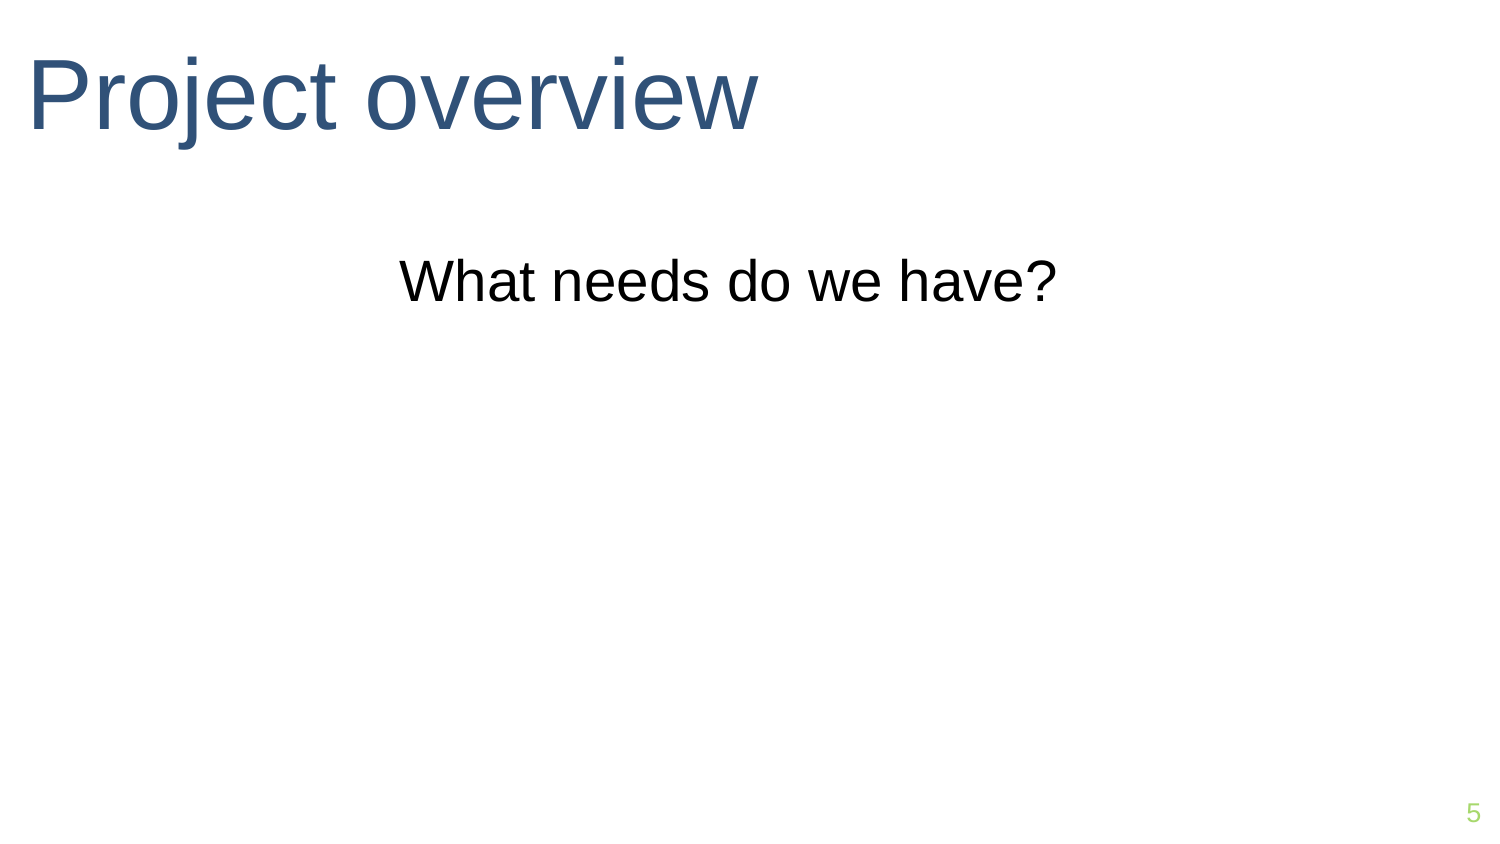

Project overview
What needs do we have?
5